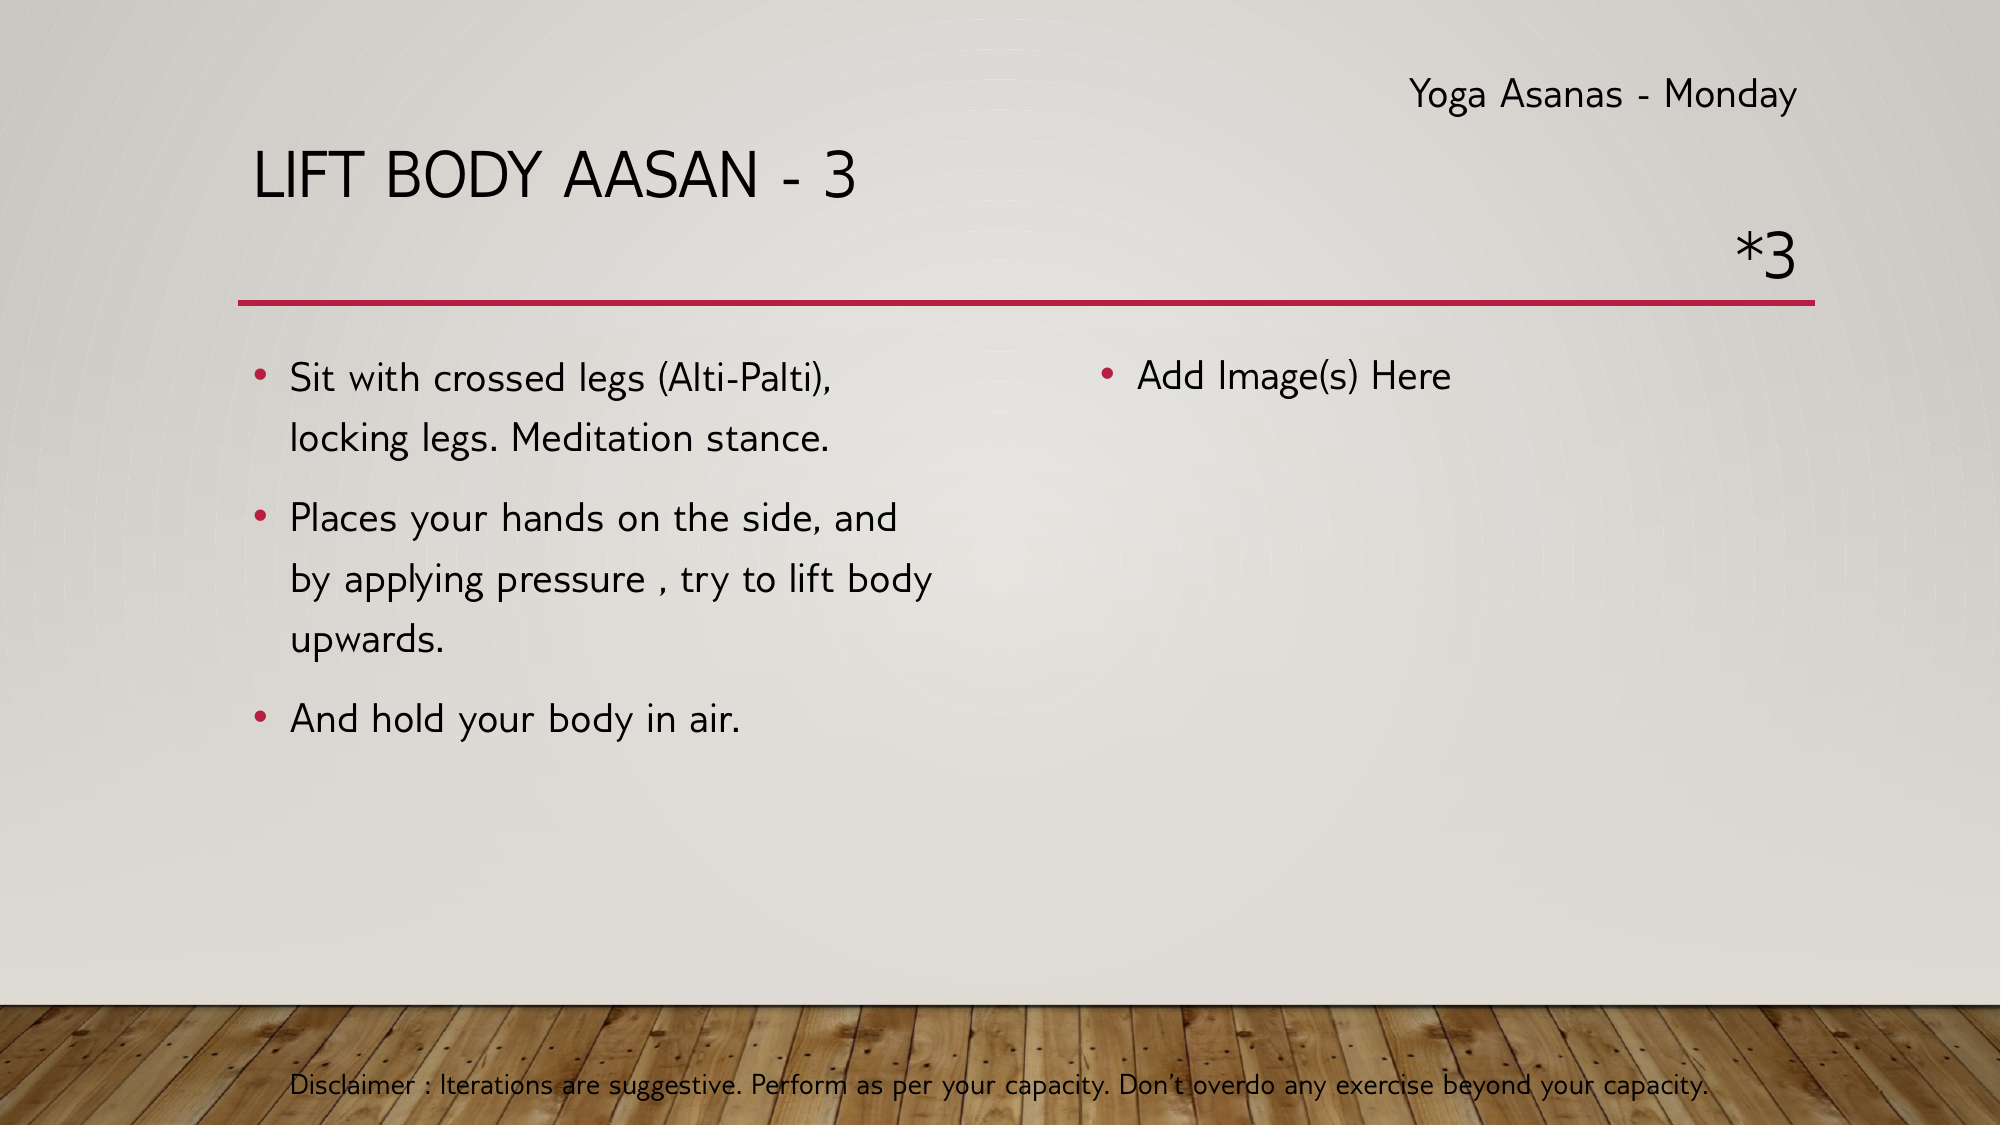

Yoga Asanas - Monday
# Lift body aasan - 3
*3
Add Image(s) Here

Sit with crossed legs (Alti-Palti), locking legs. Meditation stance.
Places your hands on the side, and by applying pressure , try to lift body upwards.
And hold your body in air.
Disclaimer : Iterations are suggestive. Perform as per your capacity. Don’t overdo any exercise beyond your capacity.